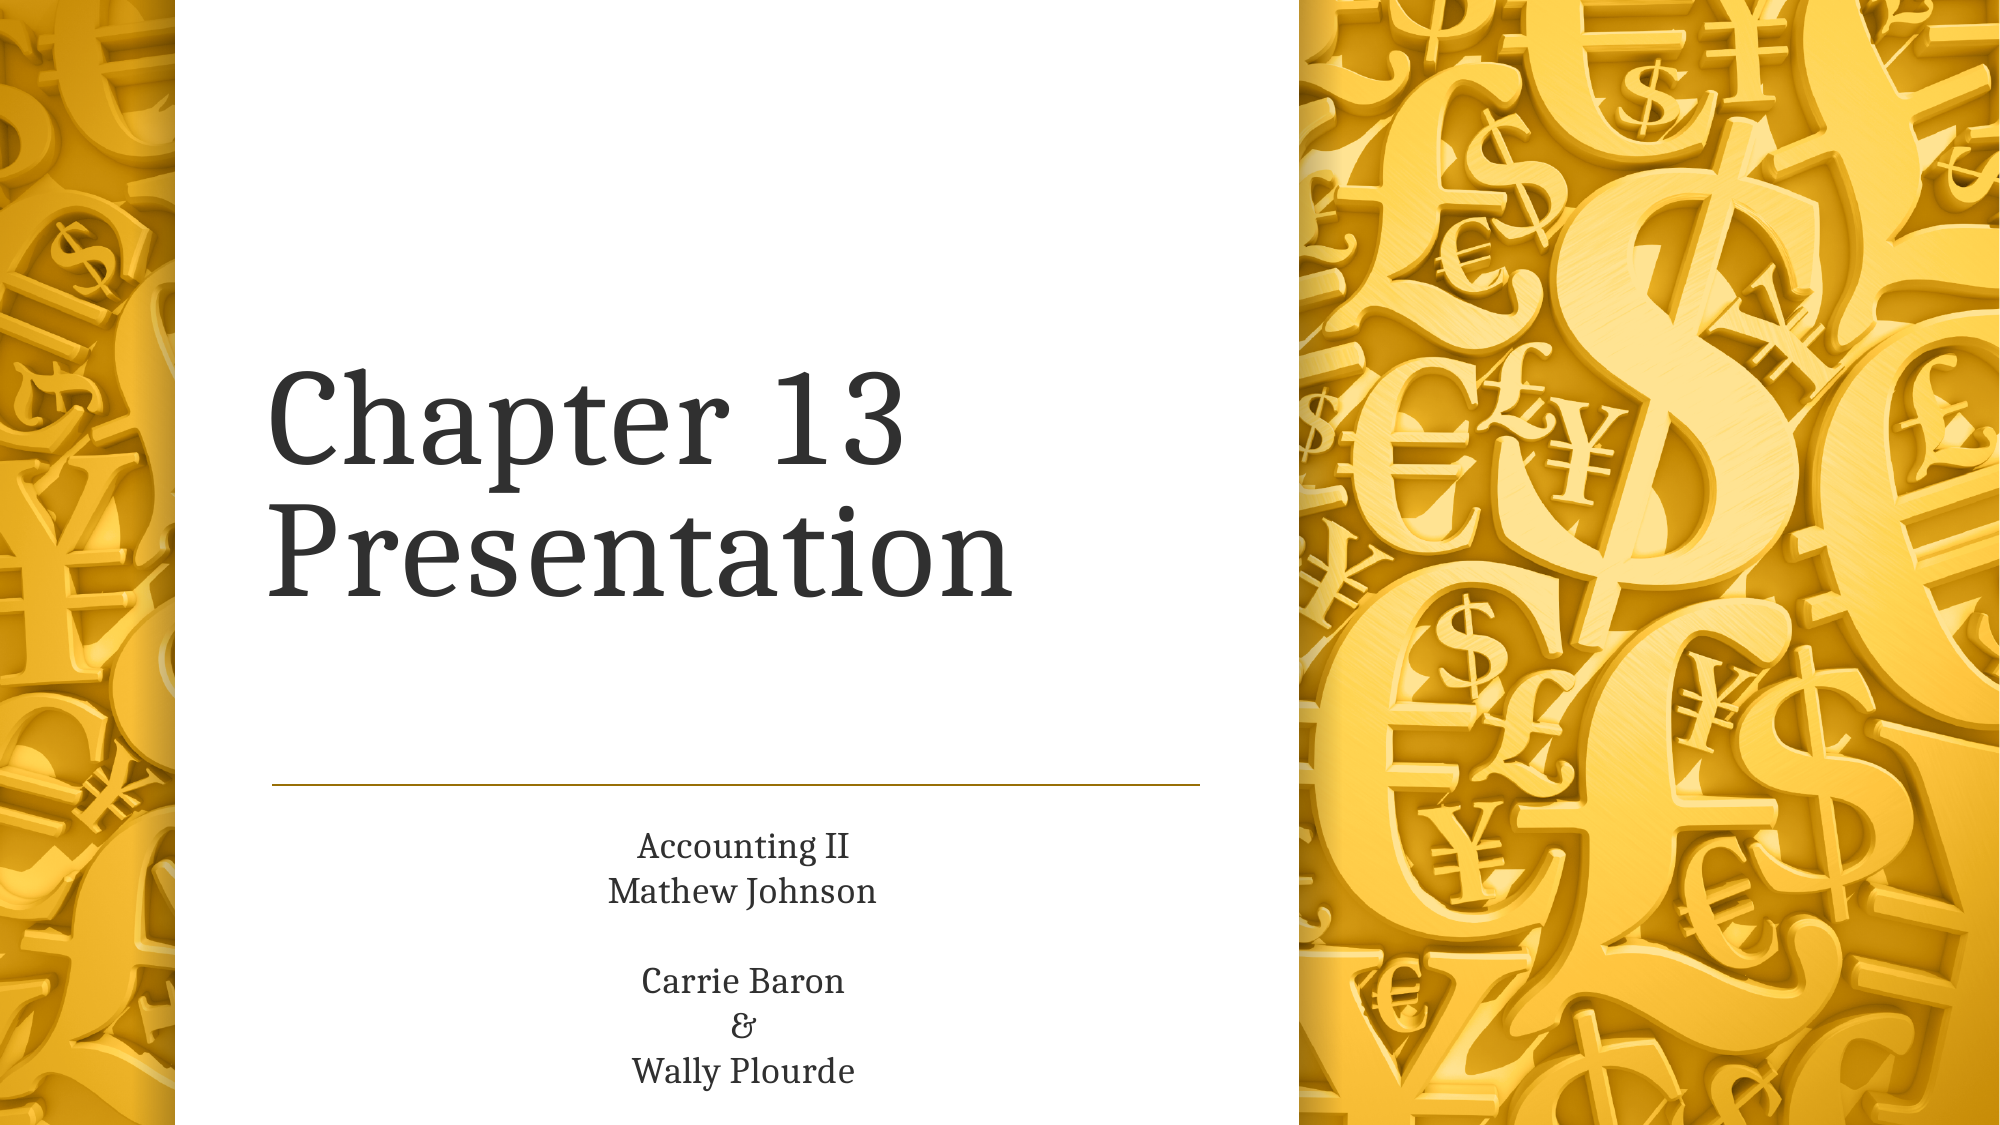

# Chapter 13 Presentation

Accounting II
Mathew Johnson

Carrie Baron
&
Wally Plourde